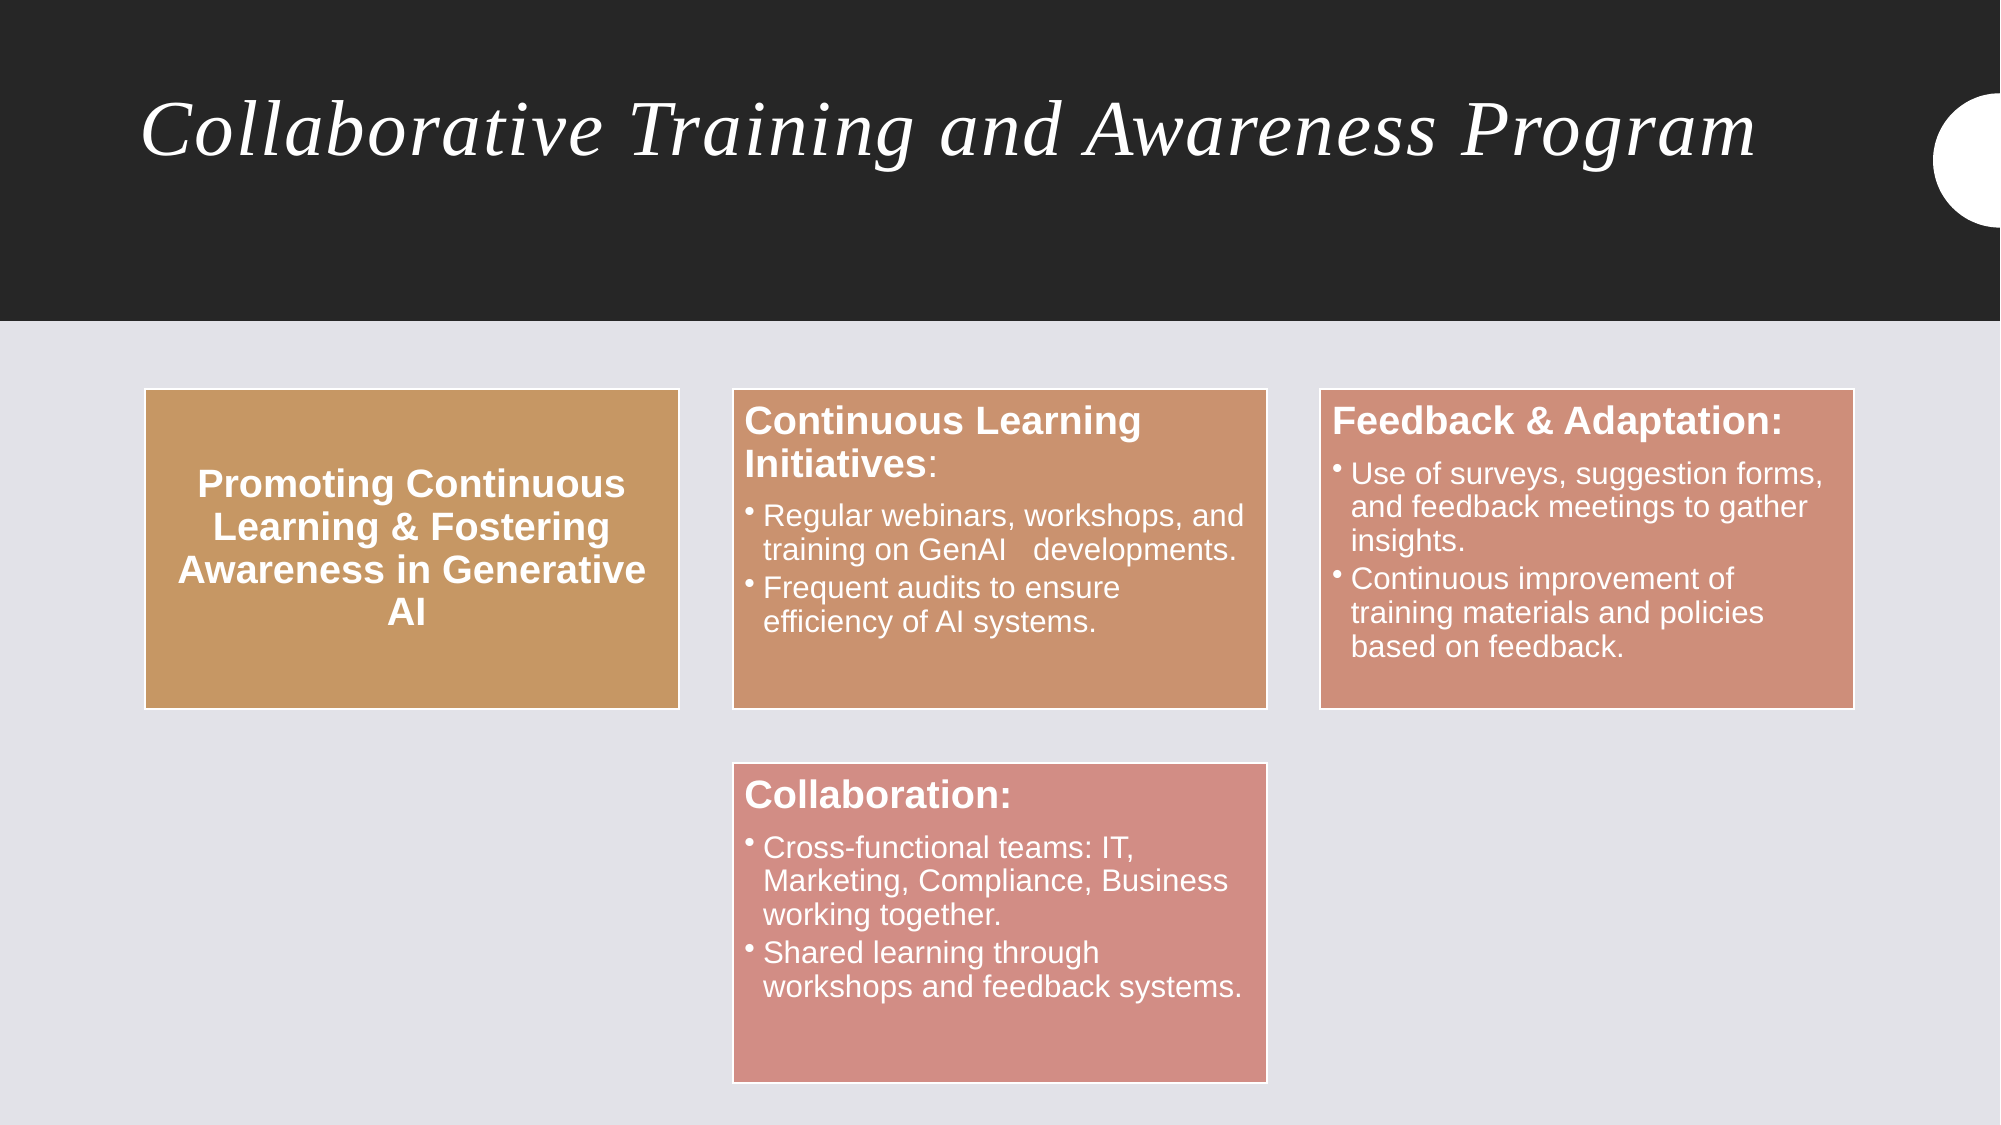

.

# Collaborative Training and Awareness Program

Promoting Continuous Learning & Fostering Awareness in Generative AI
Continuous Learning Initiatives:
Regular webinars, workshops, and training on GenAI   developments.
Frequent audits to ensure efficiency of AI systems.
Feedback & Adaptation:
Use of surveys, suggestion forms, and feedback meetings to gather insights.
Continuous improvement of training materials and policies based on feedback.
Collaboration:
Cross-functional teams: IT, Marketing, Compliance, Business working together.
Shared learning through workshops and feedback systems.